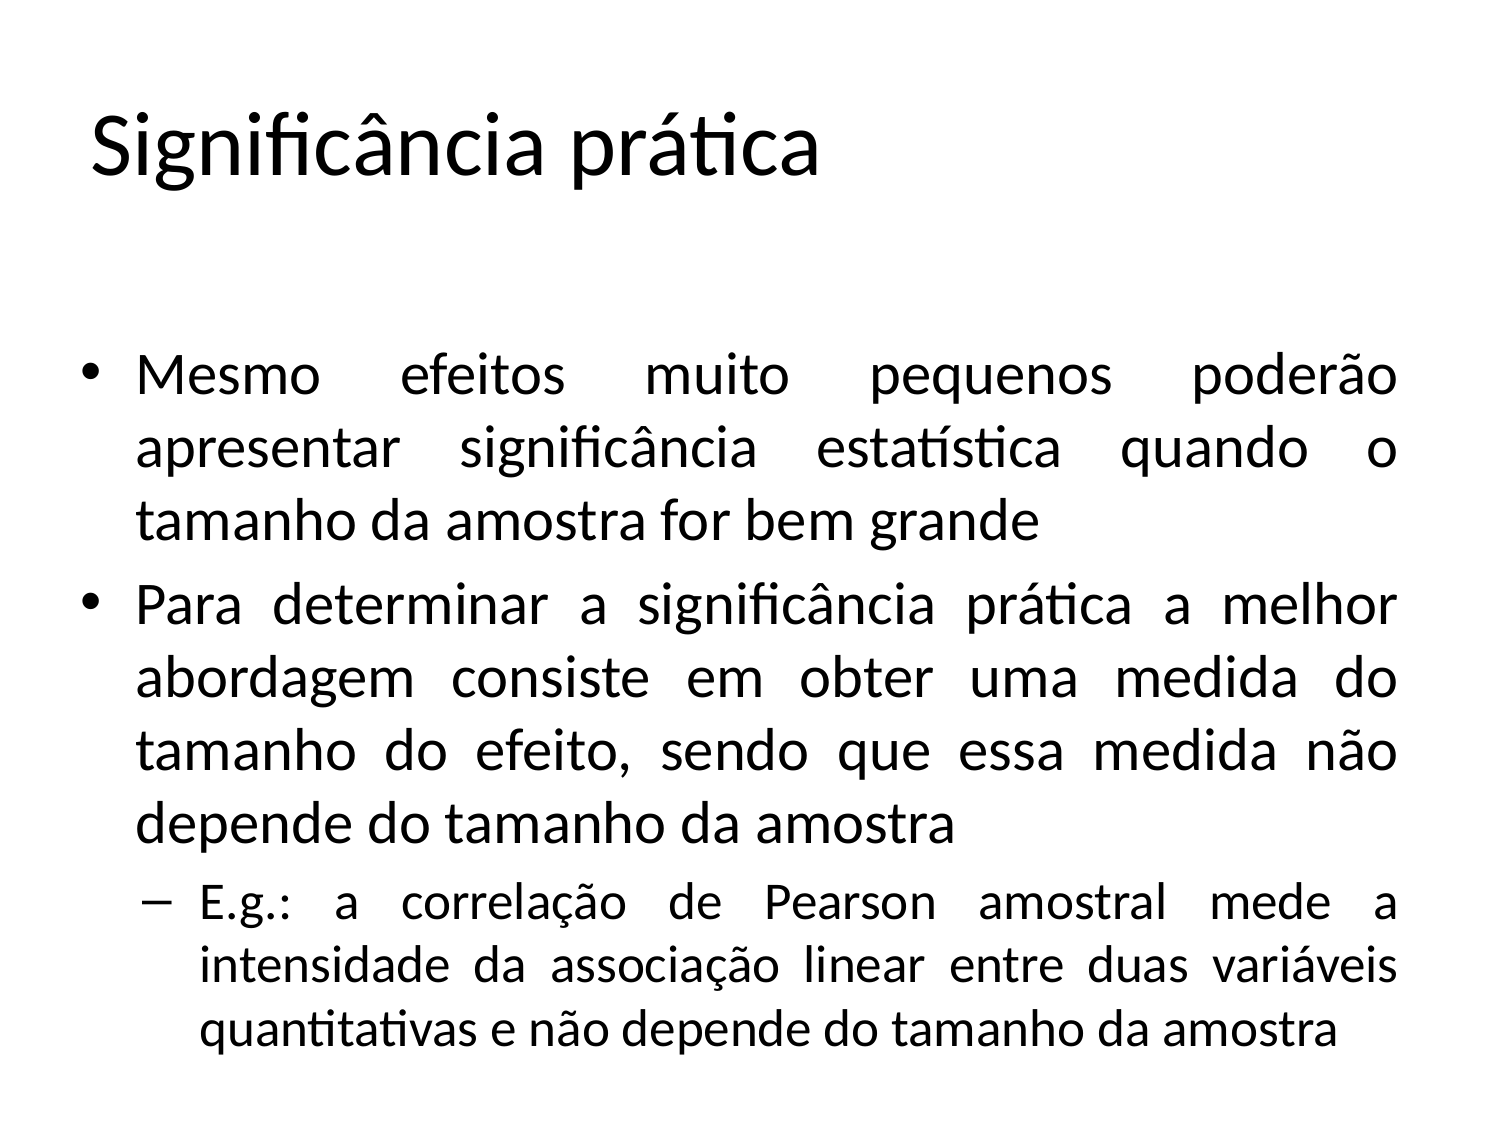

# Significância prática
Mesmo efeitos muito pequenos poderão apresentar significância estatística quando o tamanho da amostra for bem grande
Para determinar a significância prática a melhor abordagem consiste em obter uma medida do tamanho do efeito, sendo que essa medida não depende do tamanho da amostra
E.g.: a correlação de Pearson amostral mede a intensidade da associação linear entre duas variáveis quantitativas e não depende do tamanho da amostra